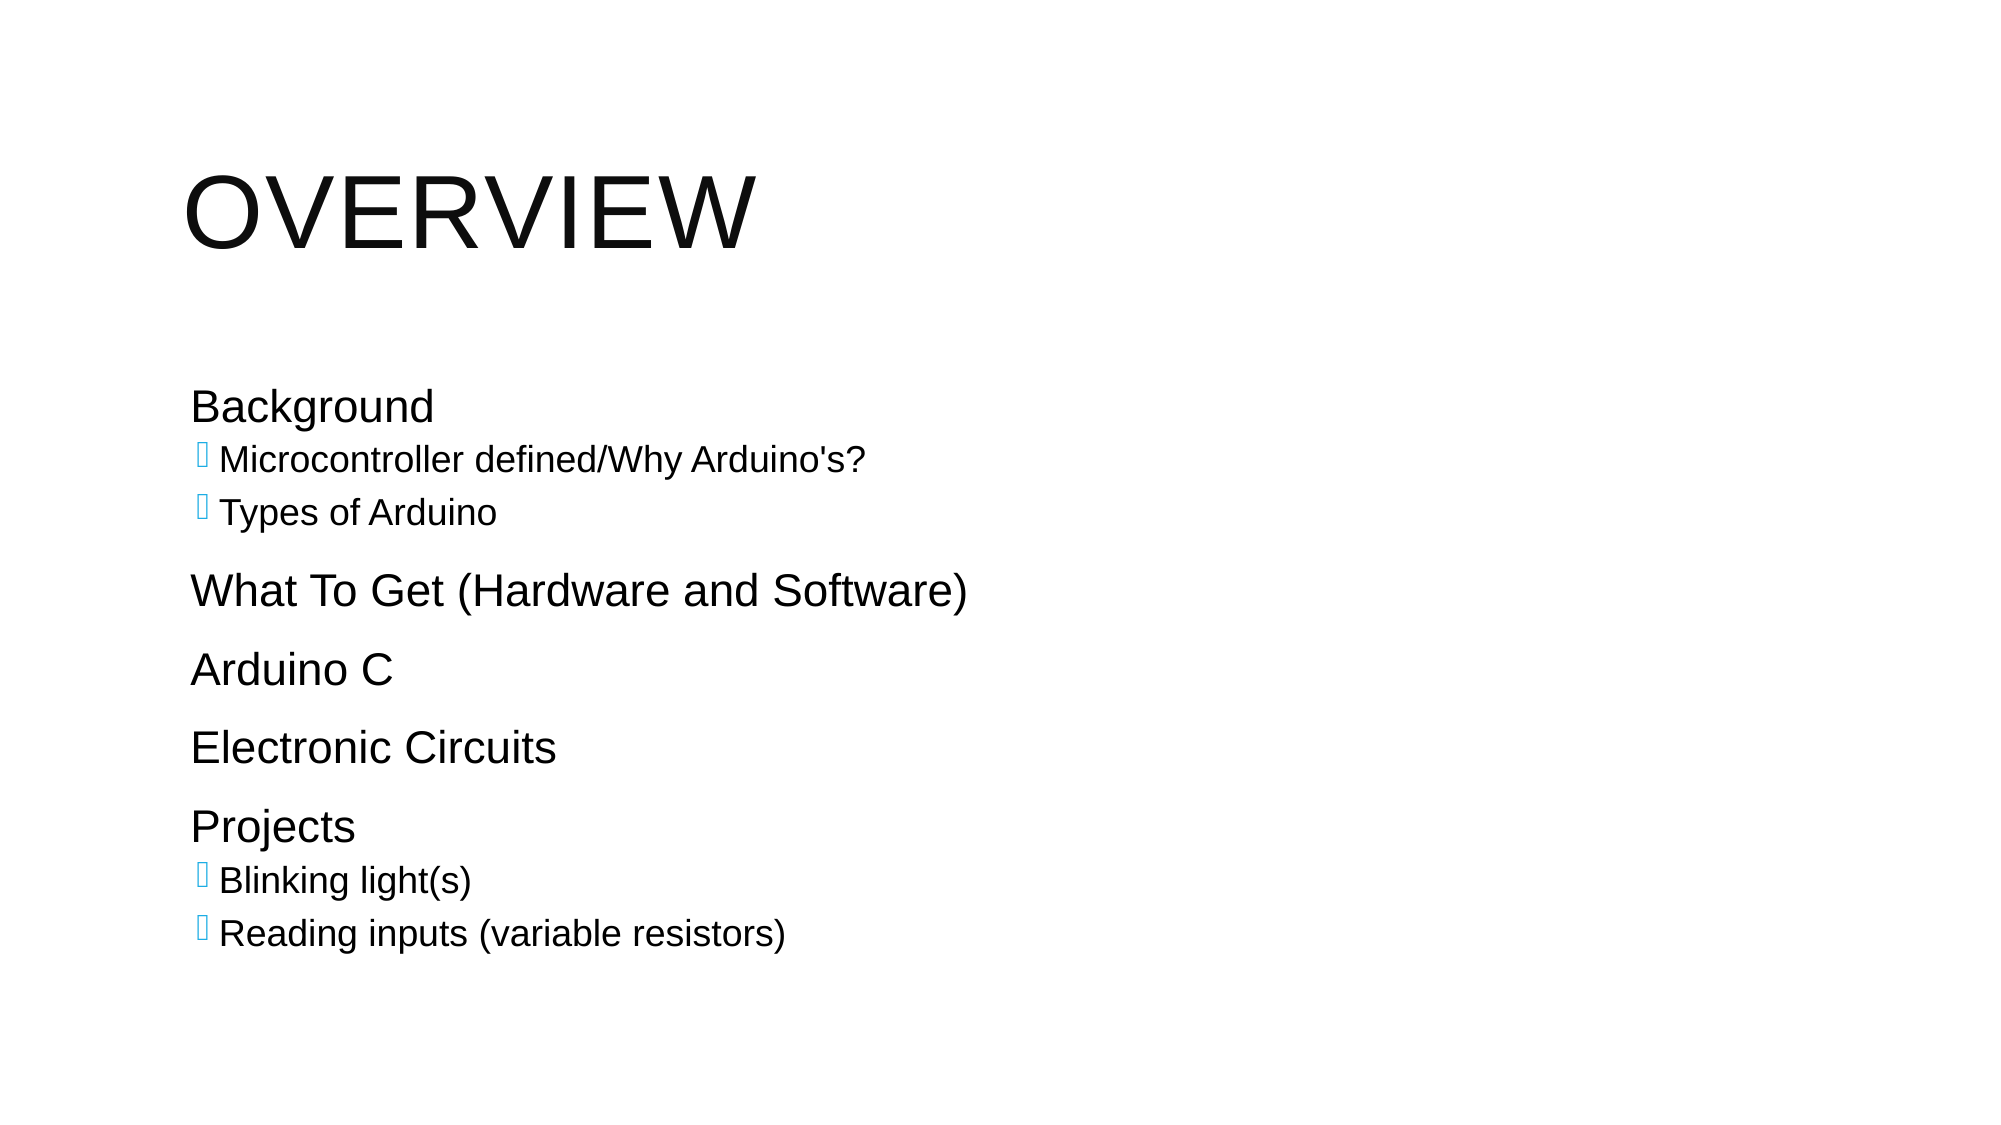

Overview
Background
Microcontroller defined/Why Arduino's?
Types of Arduino
What To Get (Hardware and Software)
Arduino C
Electronic Circuits
Projects
Blinking light(s)
Reading inputs (variable resistors)